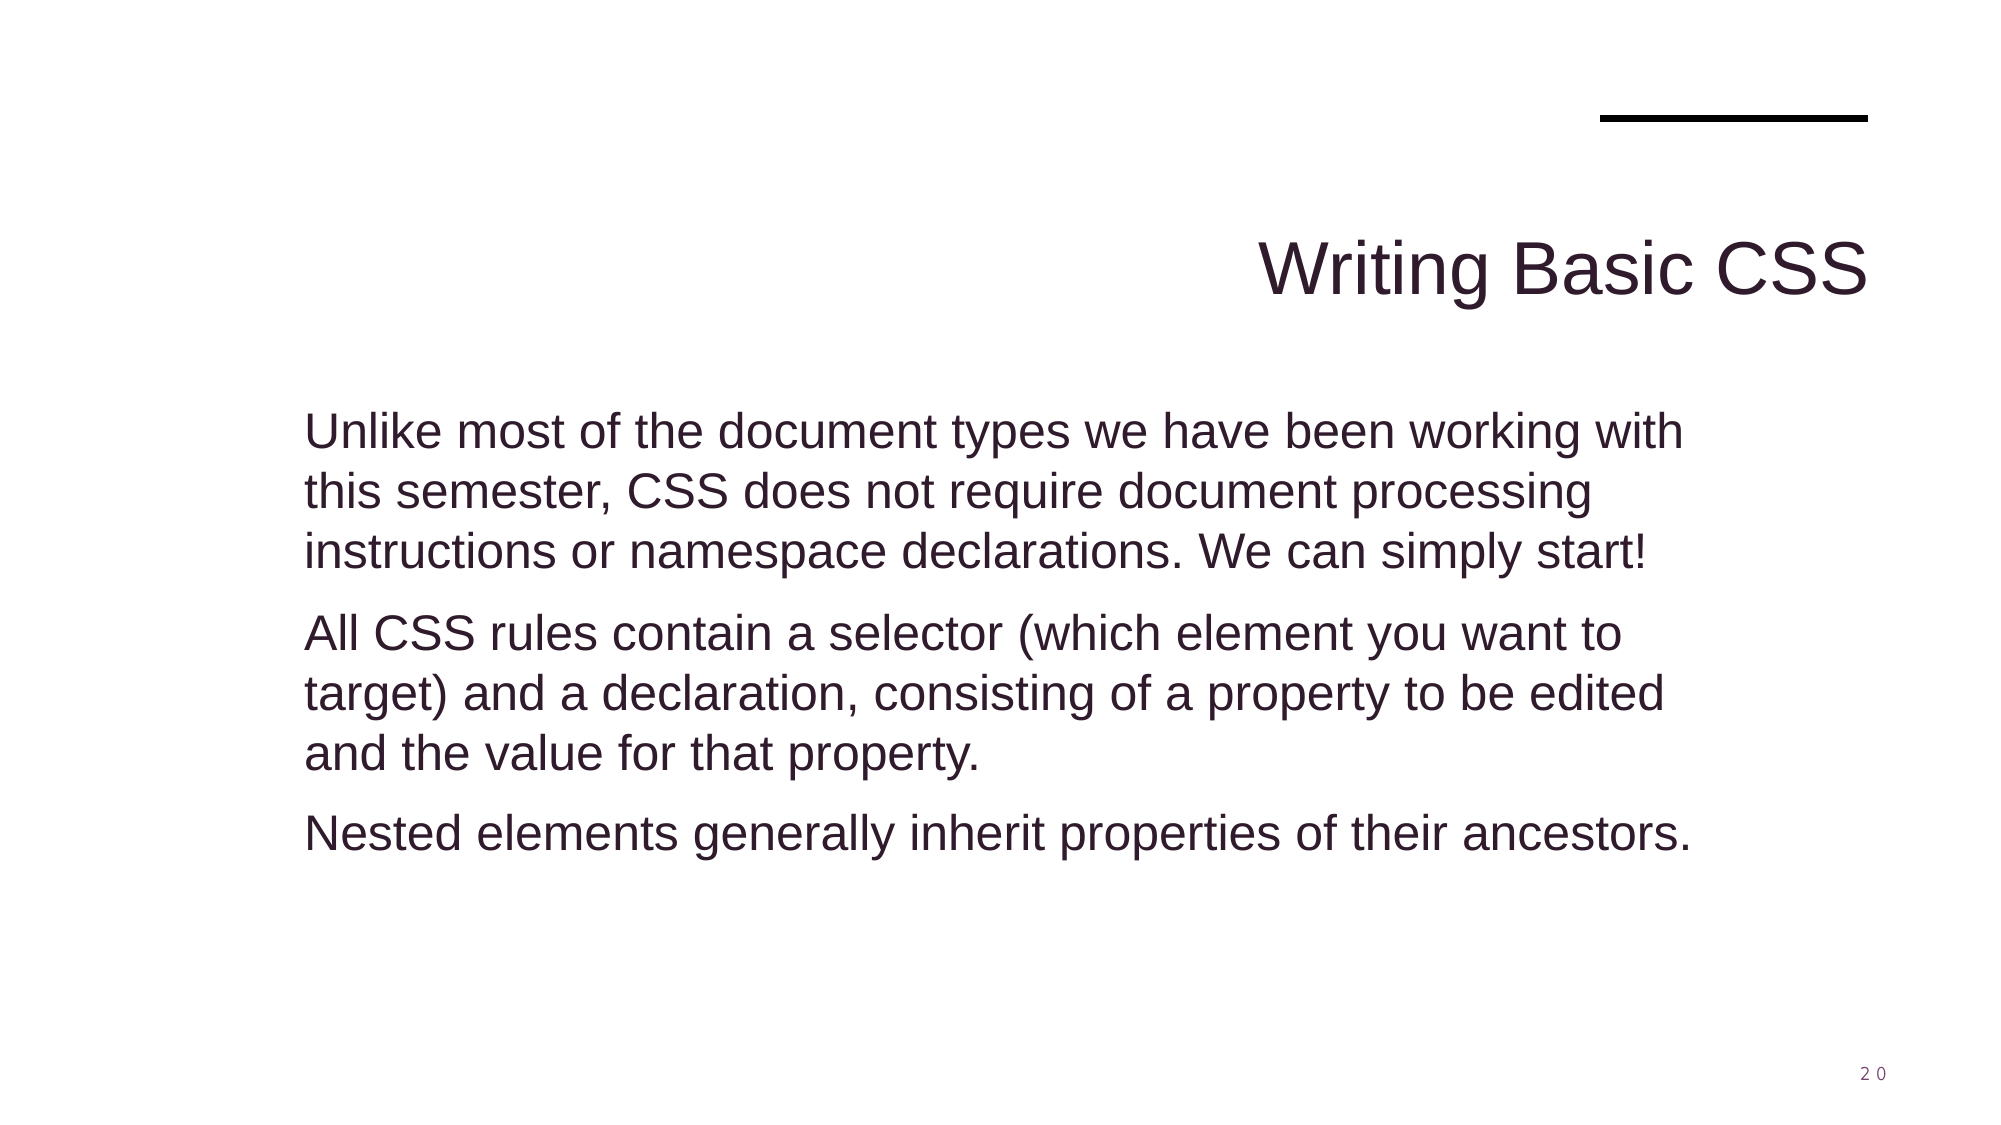

# Writing Basic CSS
Unlike most of the document types we have been working with this semester, CSS does not require document processing instructions or namespace declarations. We can simply start!
All CSS rules contain a selector (which element you want to target) and a declaration, consisting of a property to be edited and the value for that property.
Nested elements generally inherit properties of their ancestors.
20